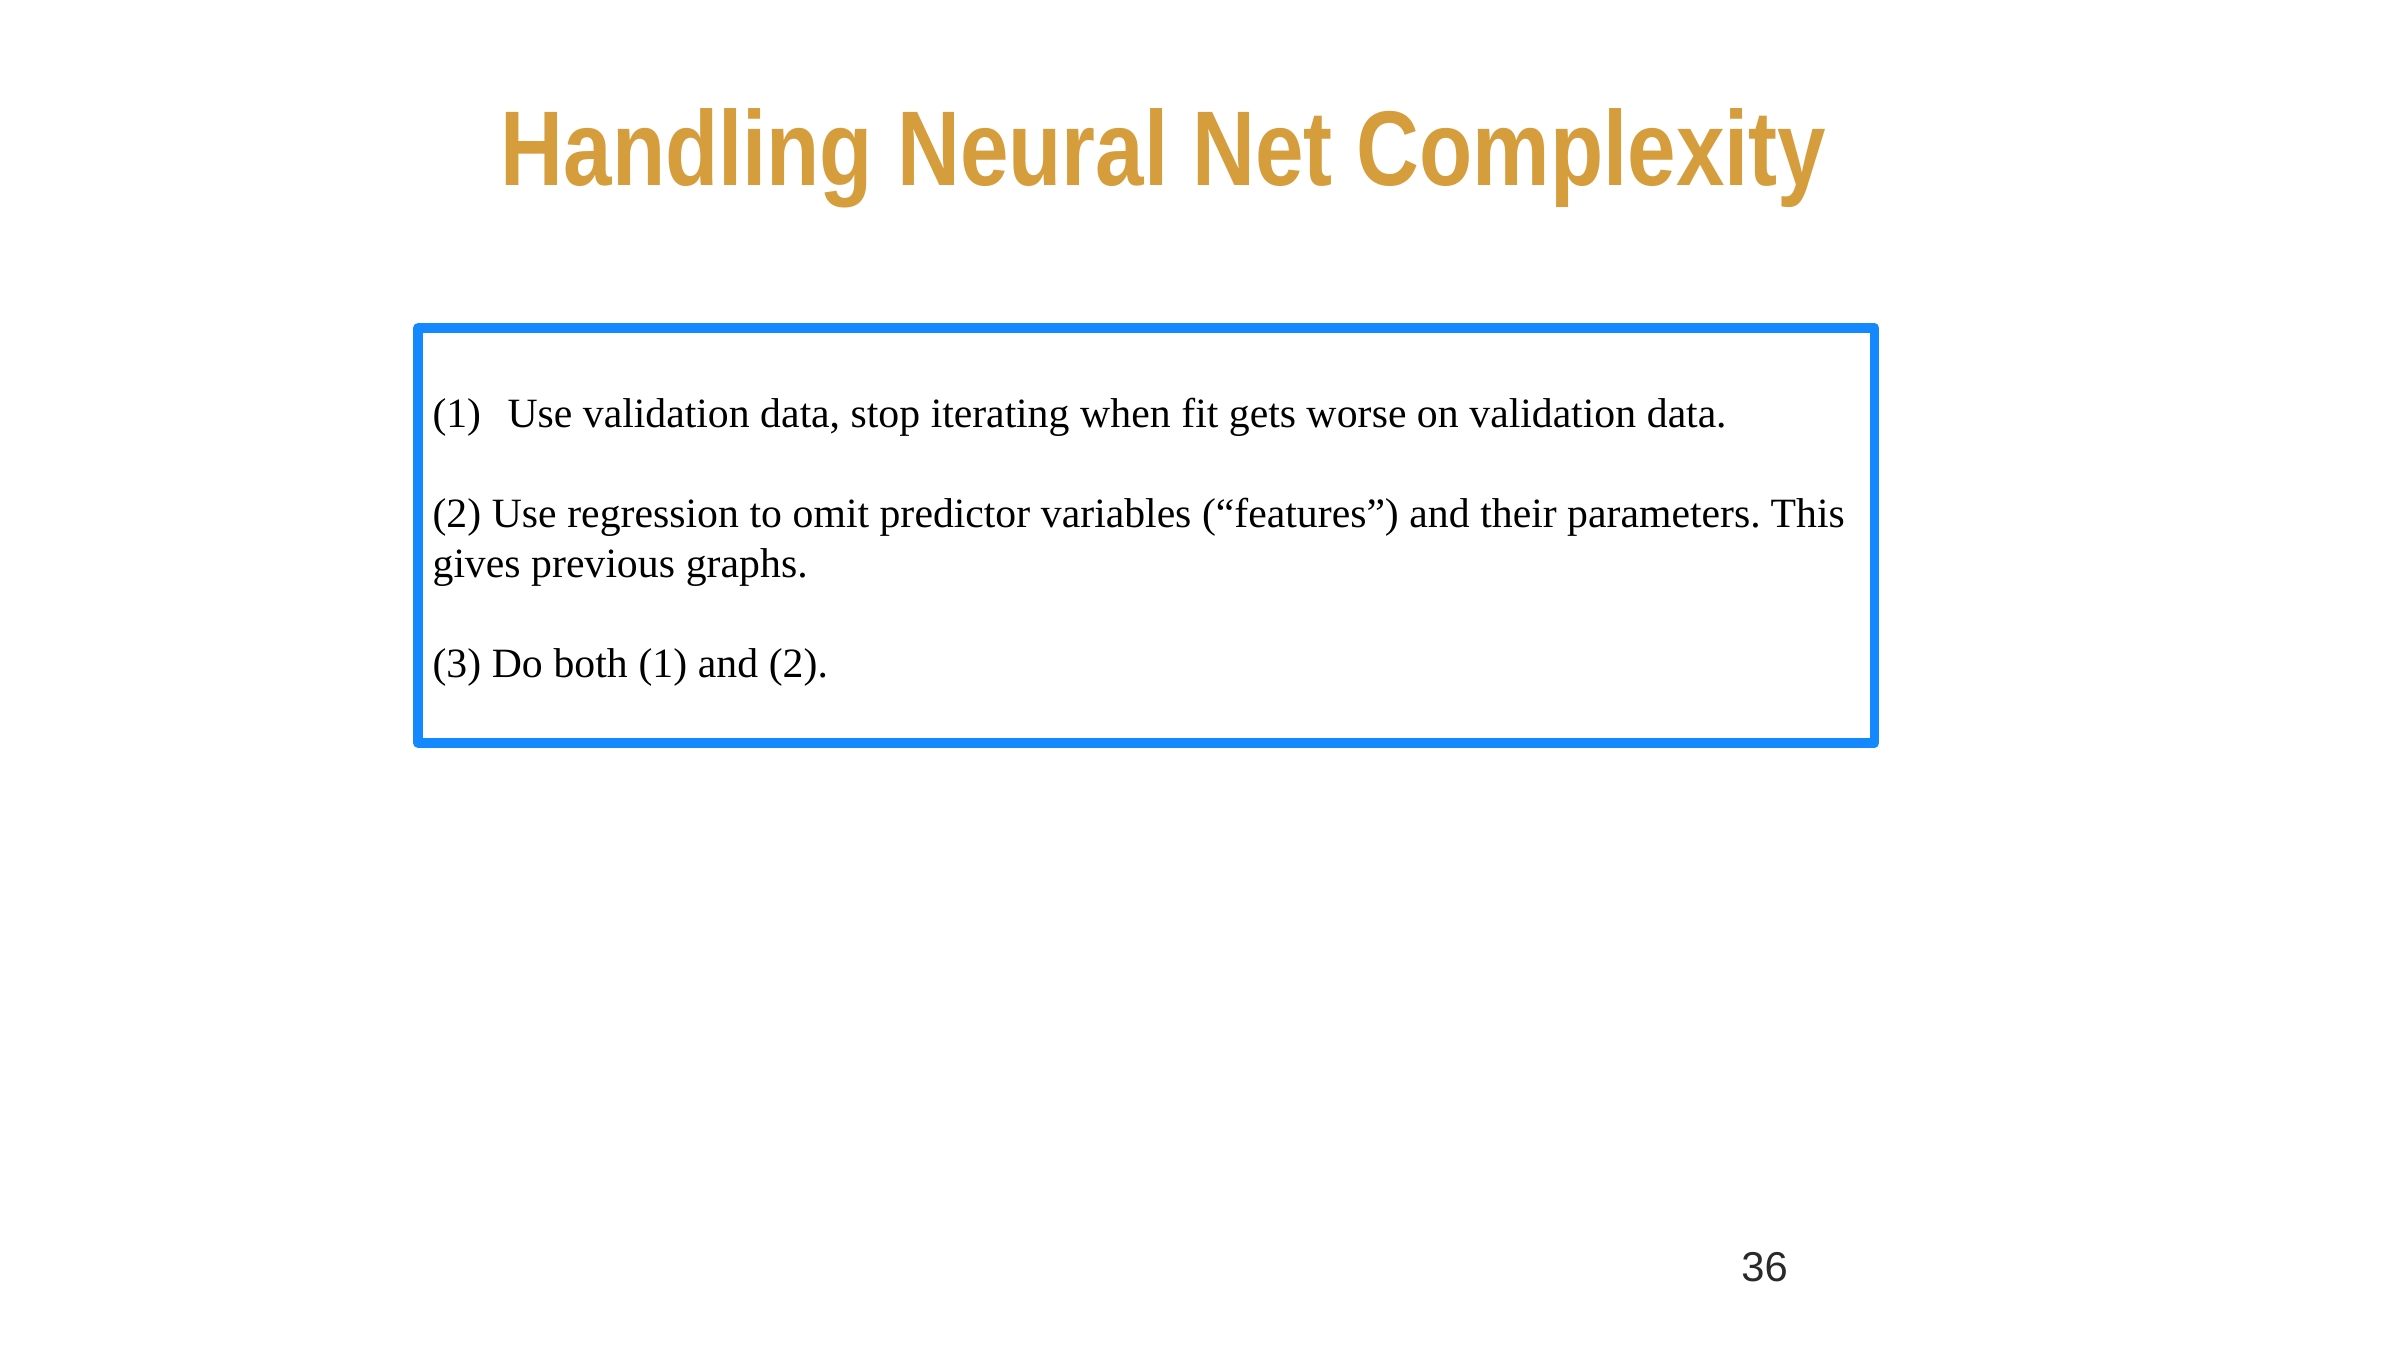

# Handling Neural Net Complexity

Use validation data, stop iterating when fit gets worse on validation data.
(2) Use regression to omit predictor variables (“features”) and their parameters. This gives previous graphs.
(3) Do both (1) and (2).
36